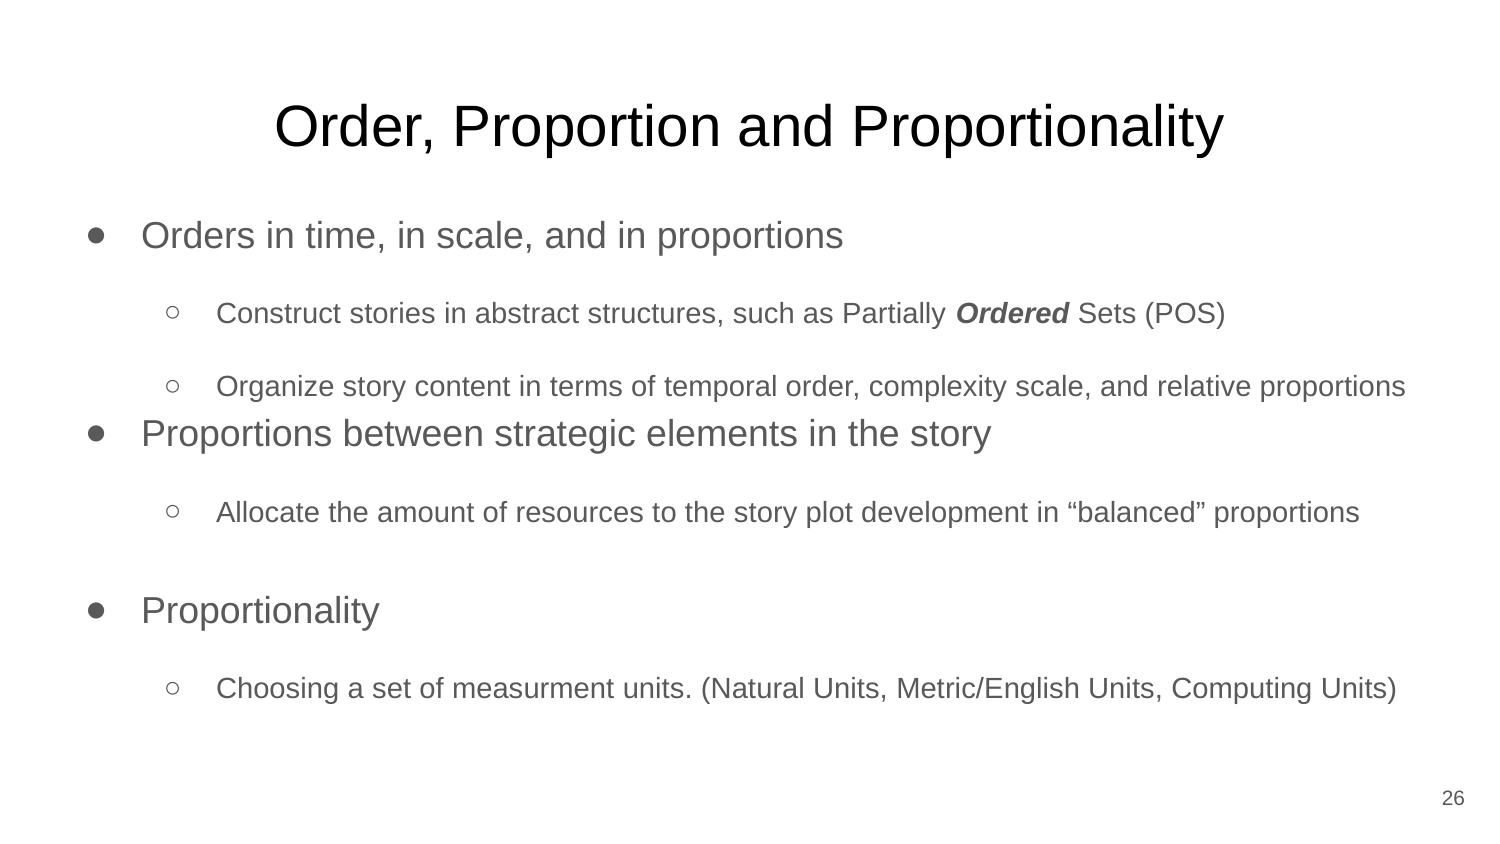

# Order, Proportion and Proportionality
Orders in time, in scale, and in proportions
Construct stories in abstract structures, such as Partially Ordered Sets (POS)
Organize story content in terms of temporal order, complexity scale, and relative proportions
Proportions between strategic elements in the story
Allocate the amount of resources to the story plot development in “balanced” proportions

Proportionality
Choosing a set of measurment units. (Natural Units, Metric/English Units, Computing Units)

26